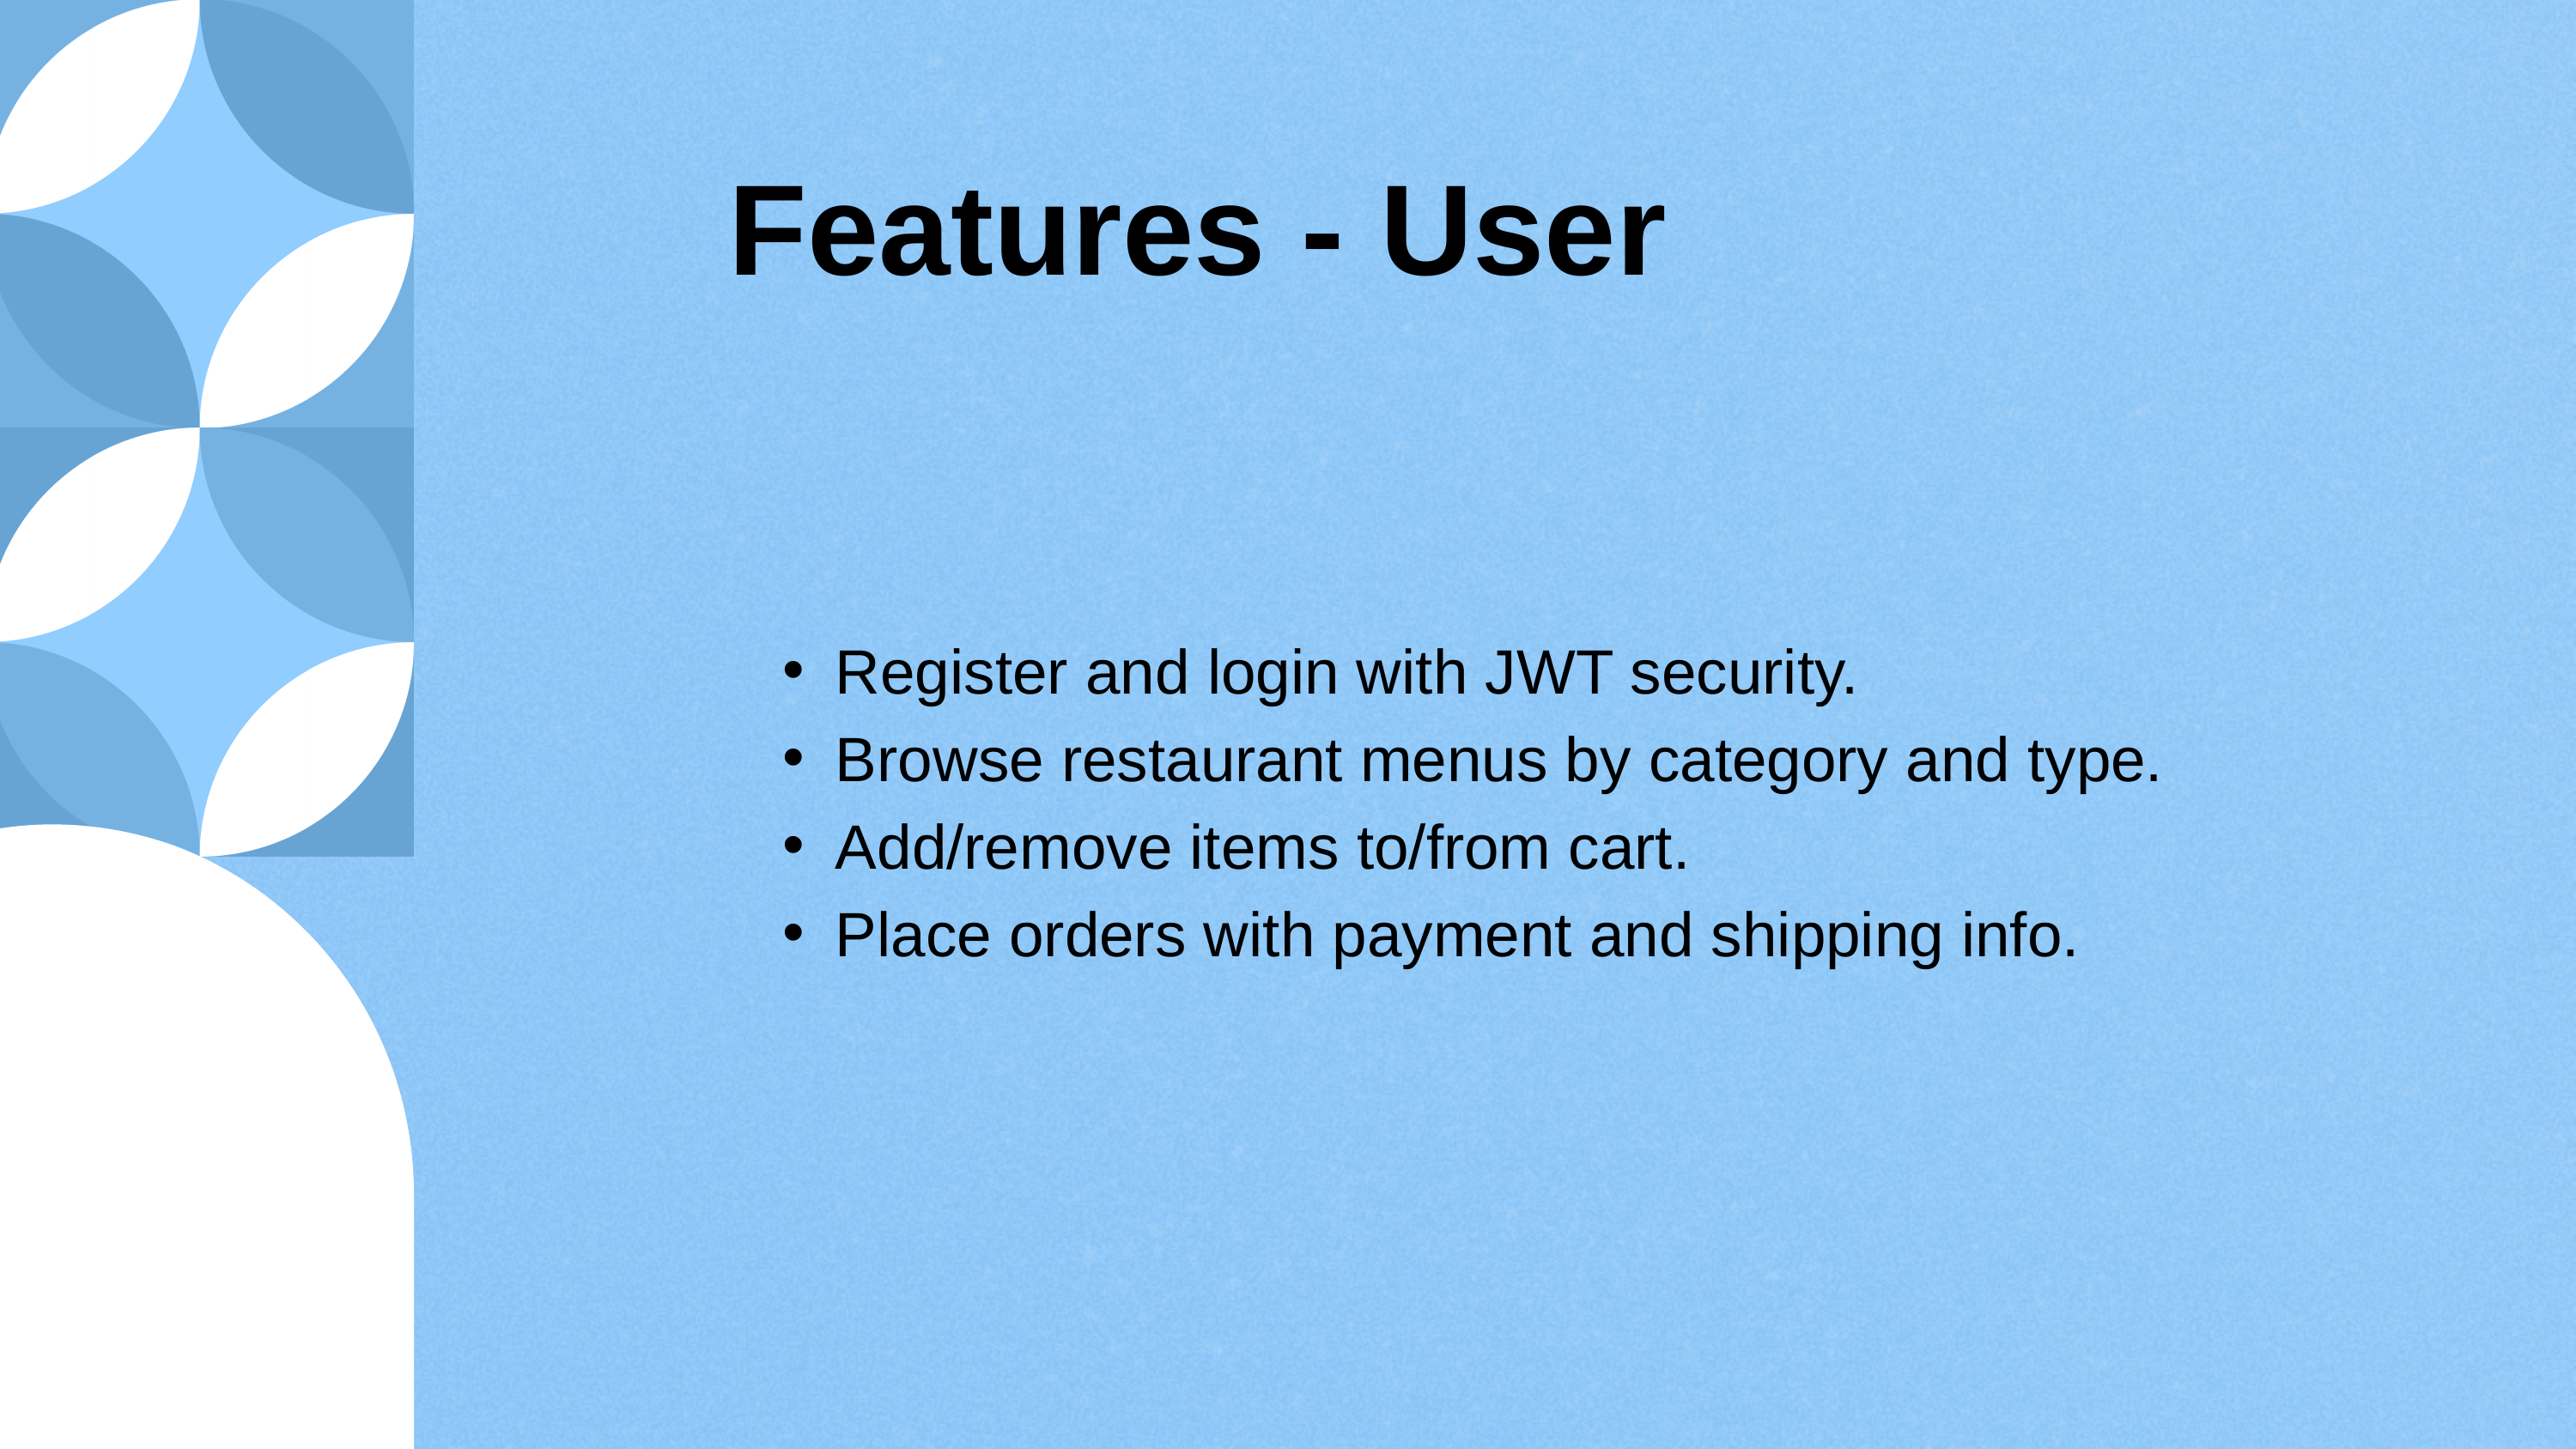

Features - User

Register and login with JWT security.
Browse restaurant menus by category and type.
Add/remove items to/from cart.
Place orders with payment and shipping info.